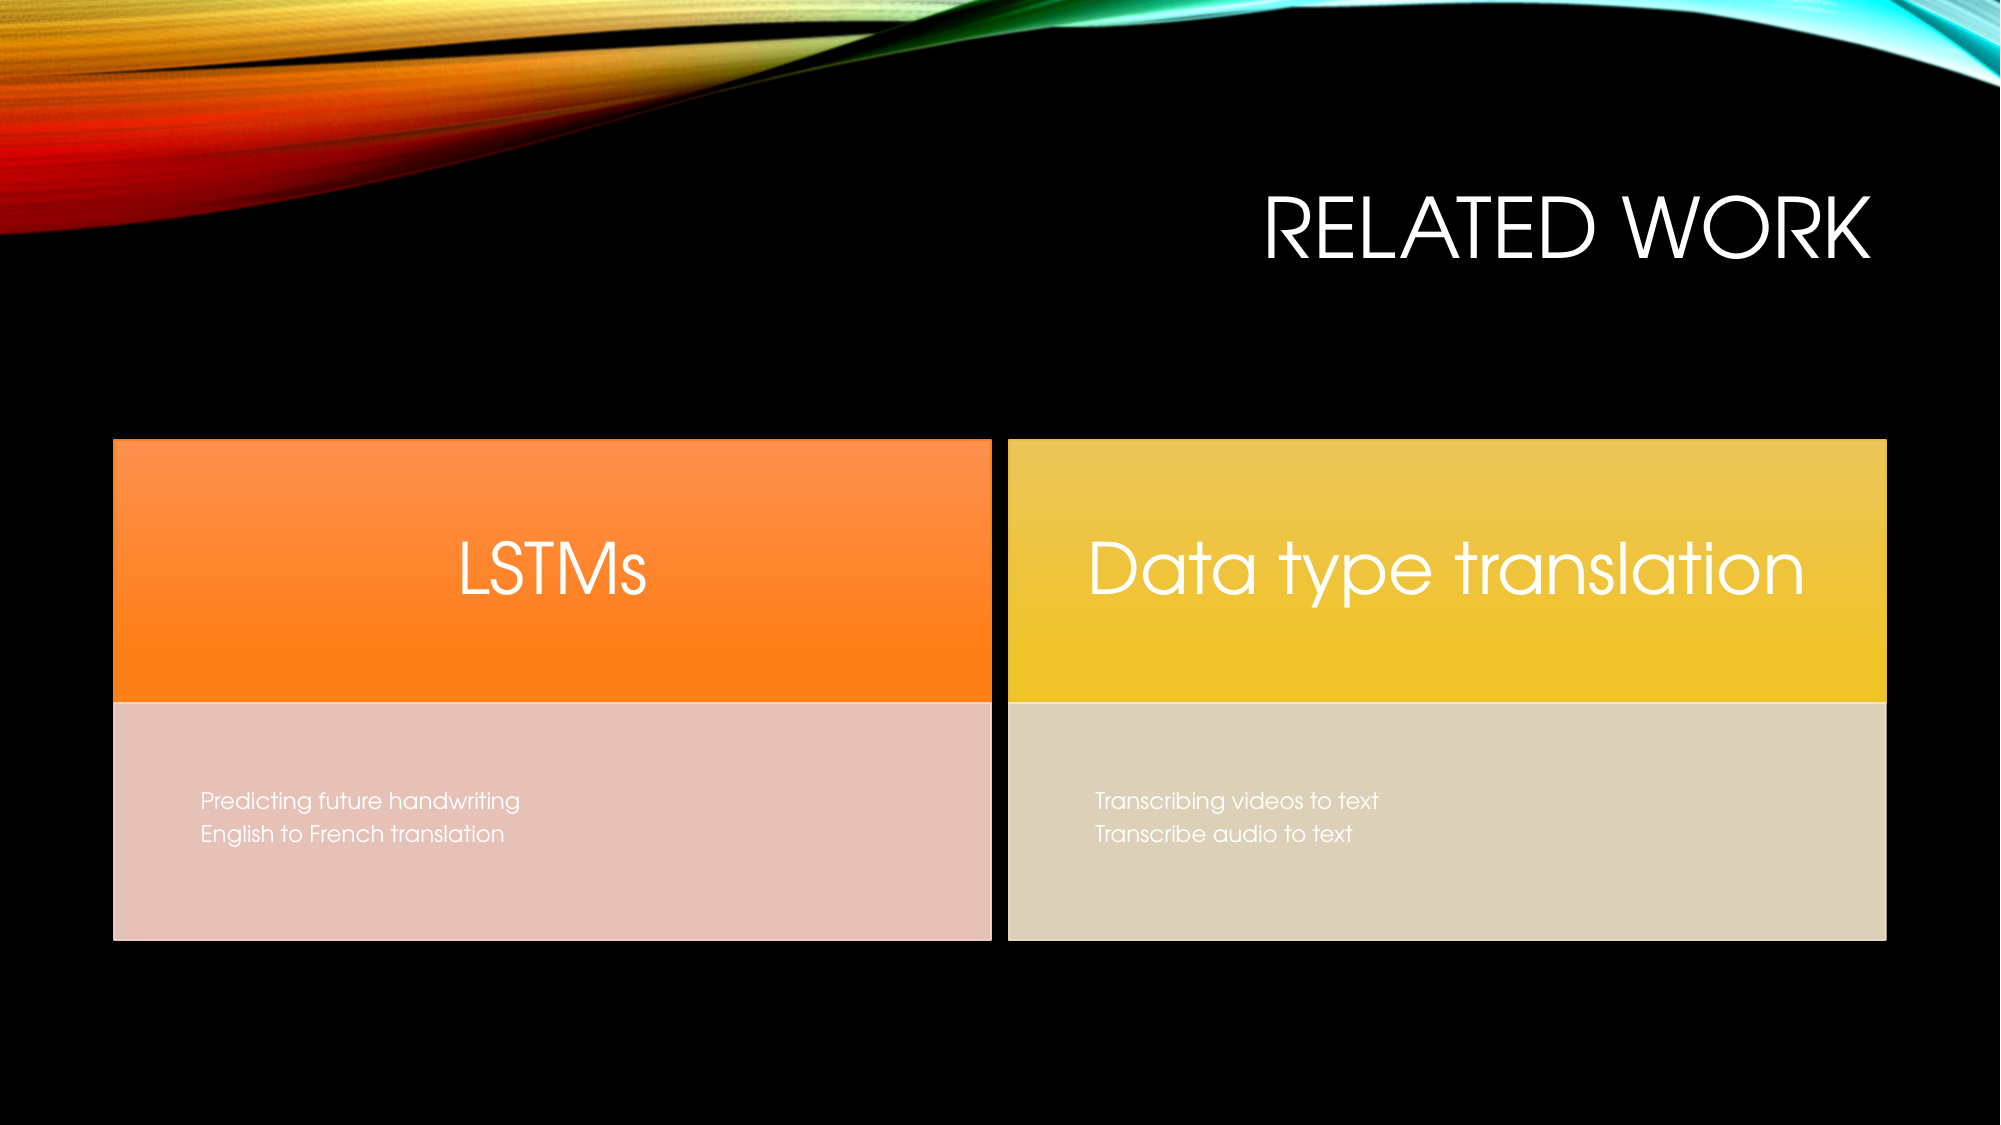

# Related Work
LSTMs
Predicting future handwriting
English to French translation
Data type translation
Transcribing videos to text
Transcribe audio to text